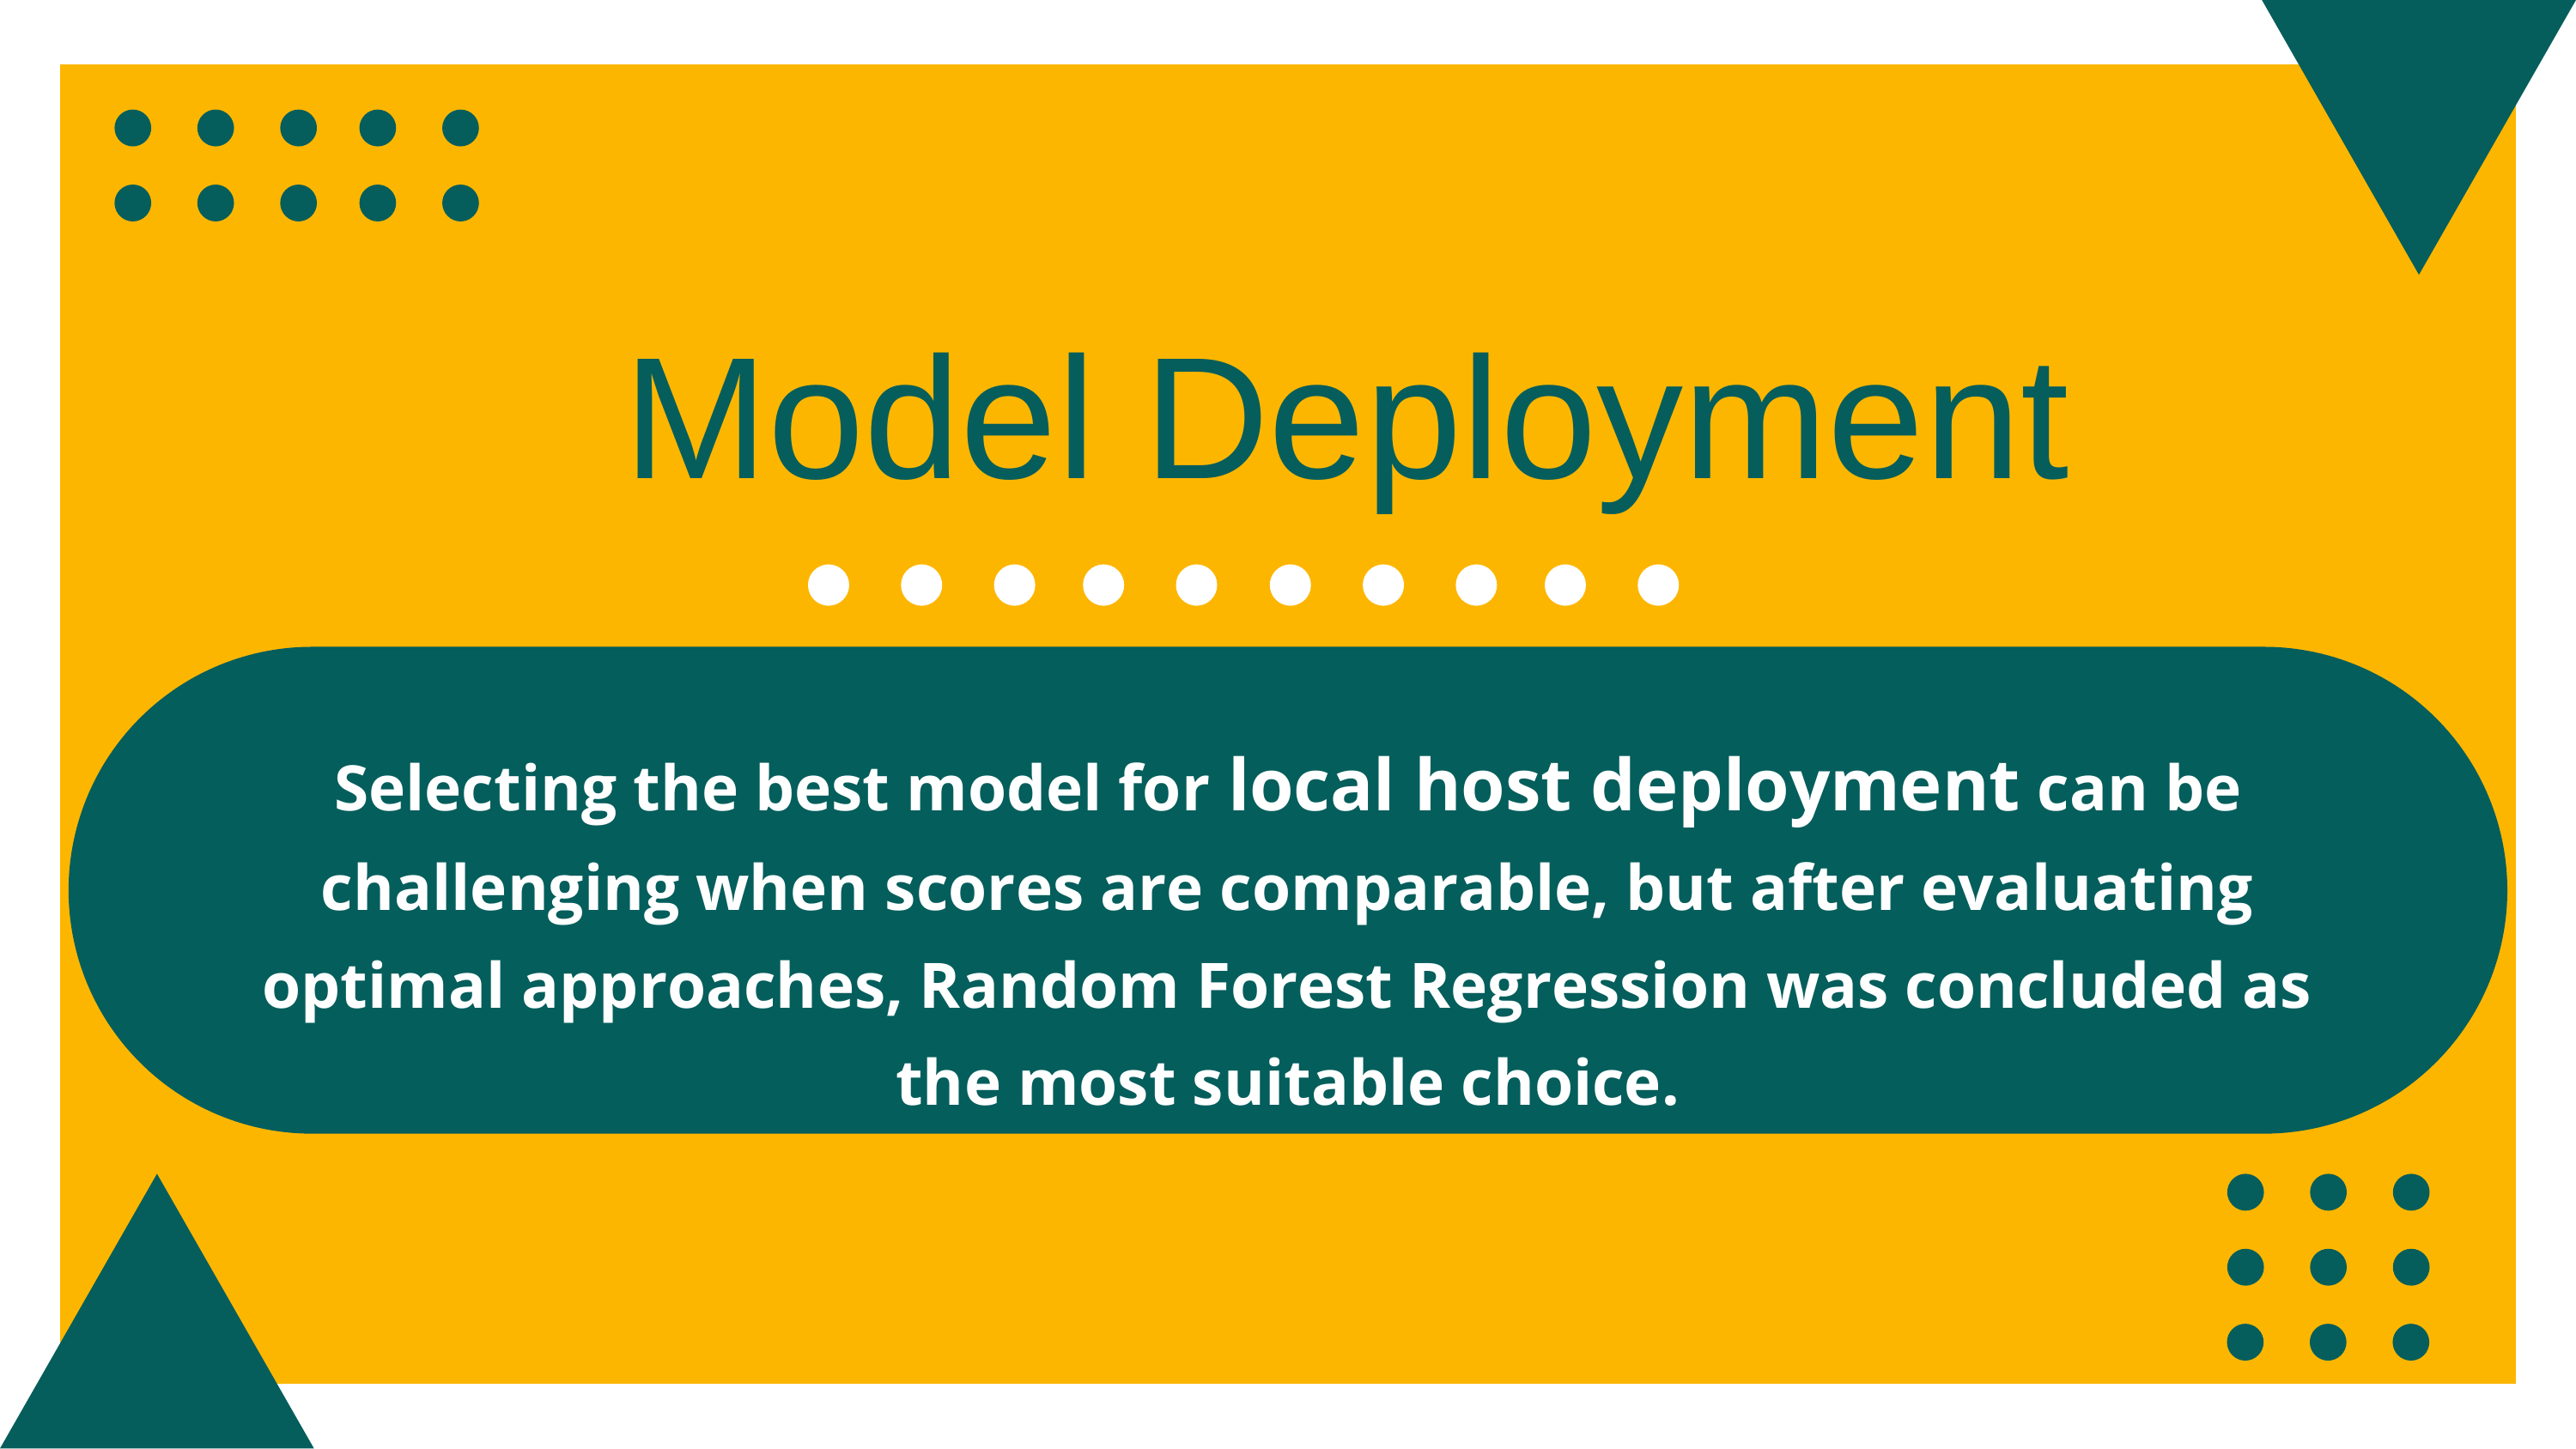

Model Deployment

Selecting the best model for local host deployment can be challenging when scores are comparable, but after evaluating optimal approaches, Random Forest Regression was concluded as the most suitable choice.